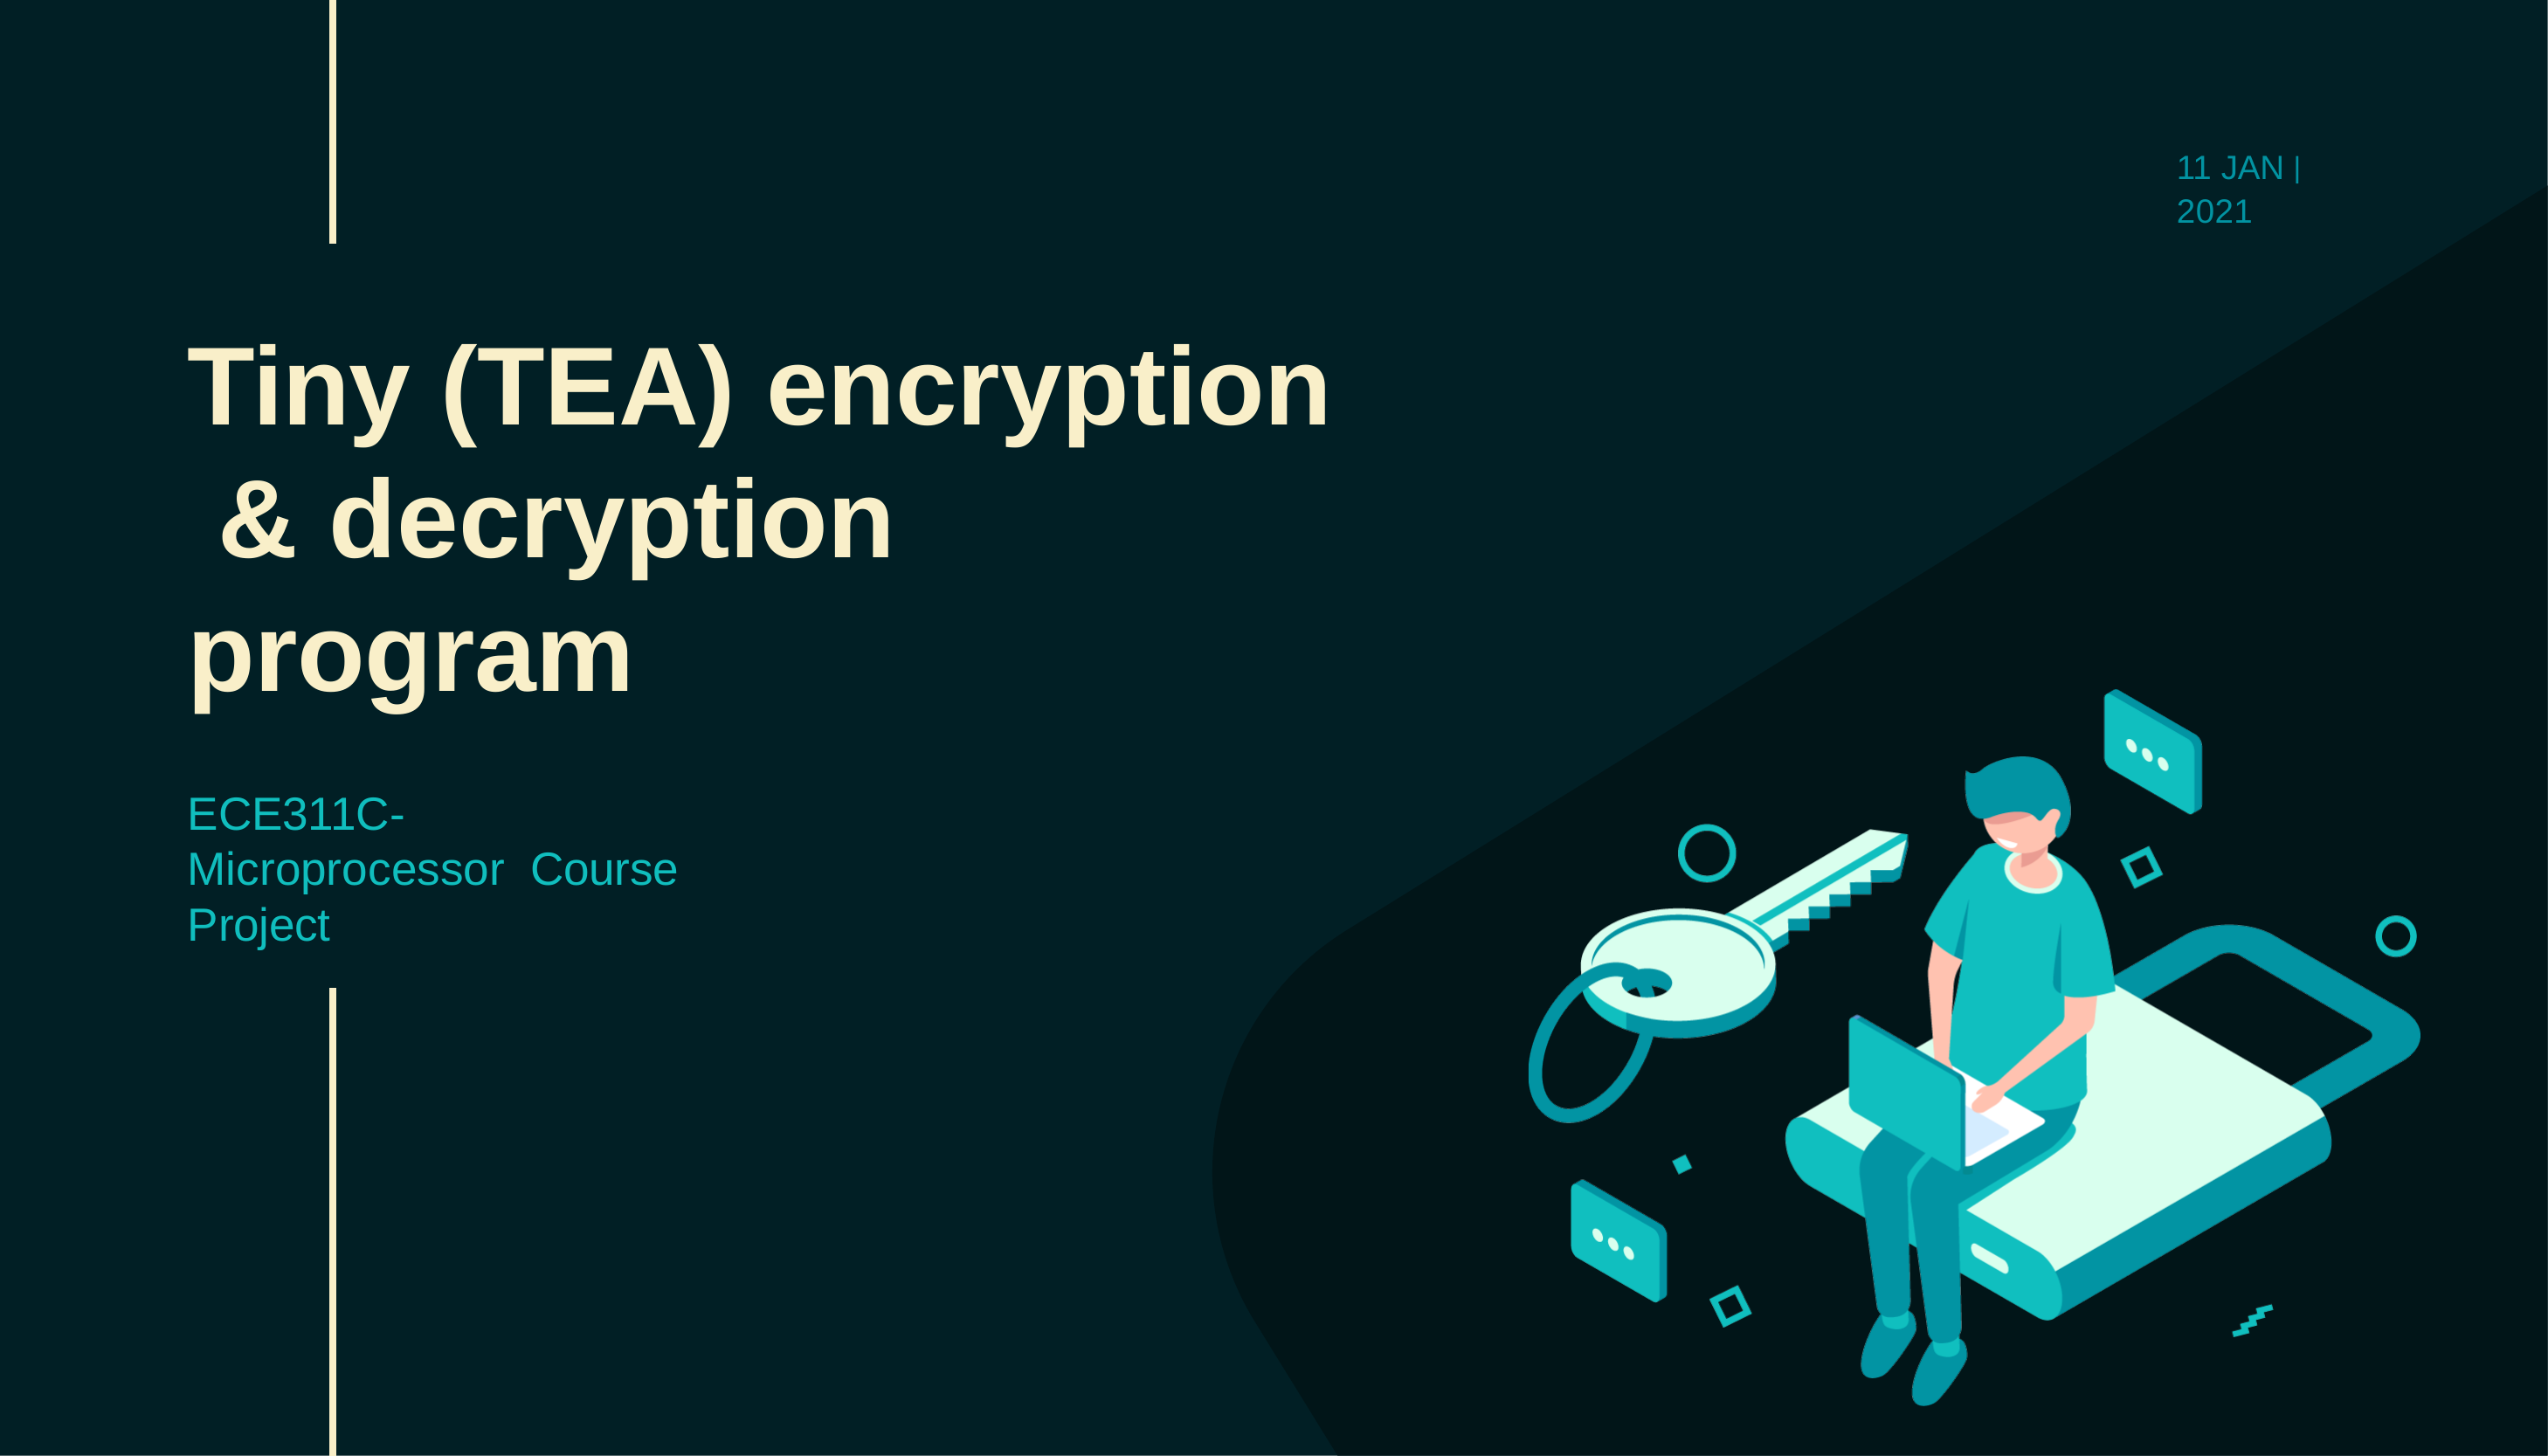

11 JAN | 2021

Tiny (TEA) encryption  & decryption
program

ECE311C-Microprocessor  Course Project